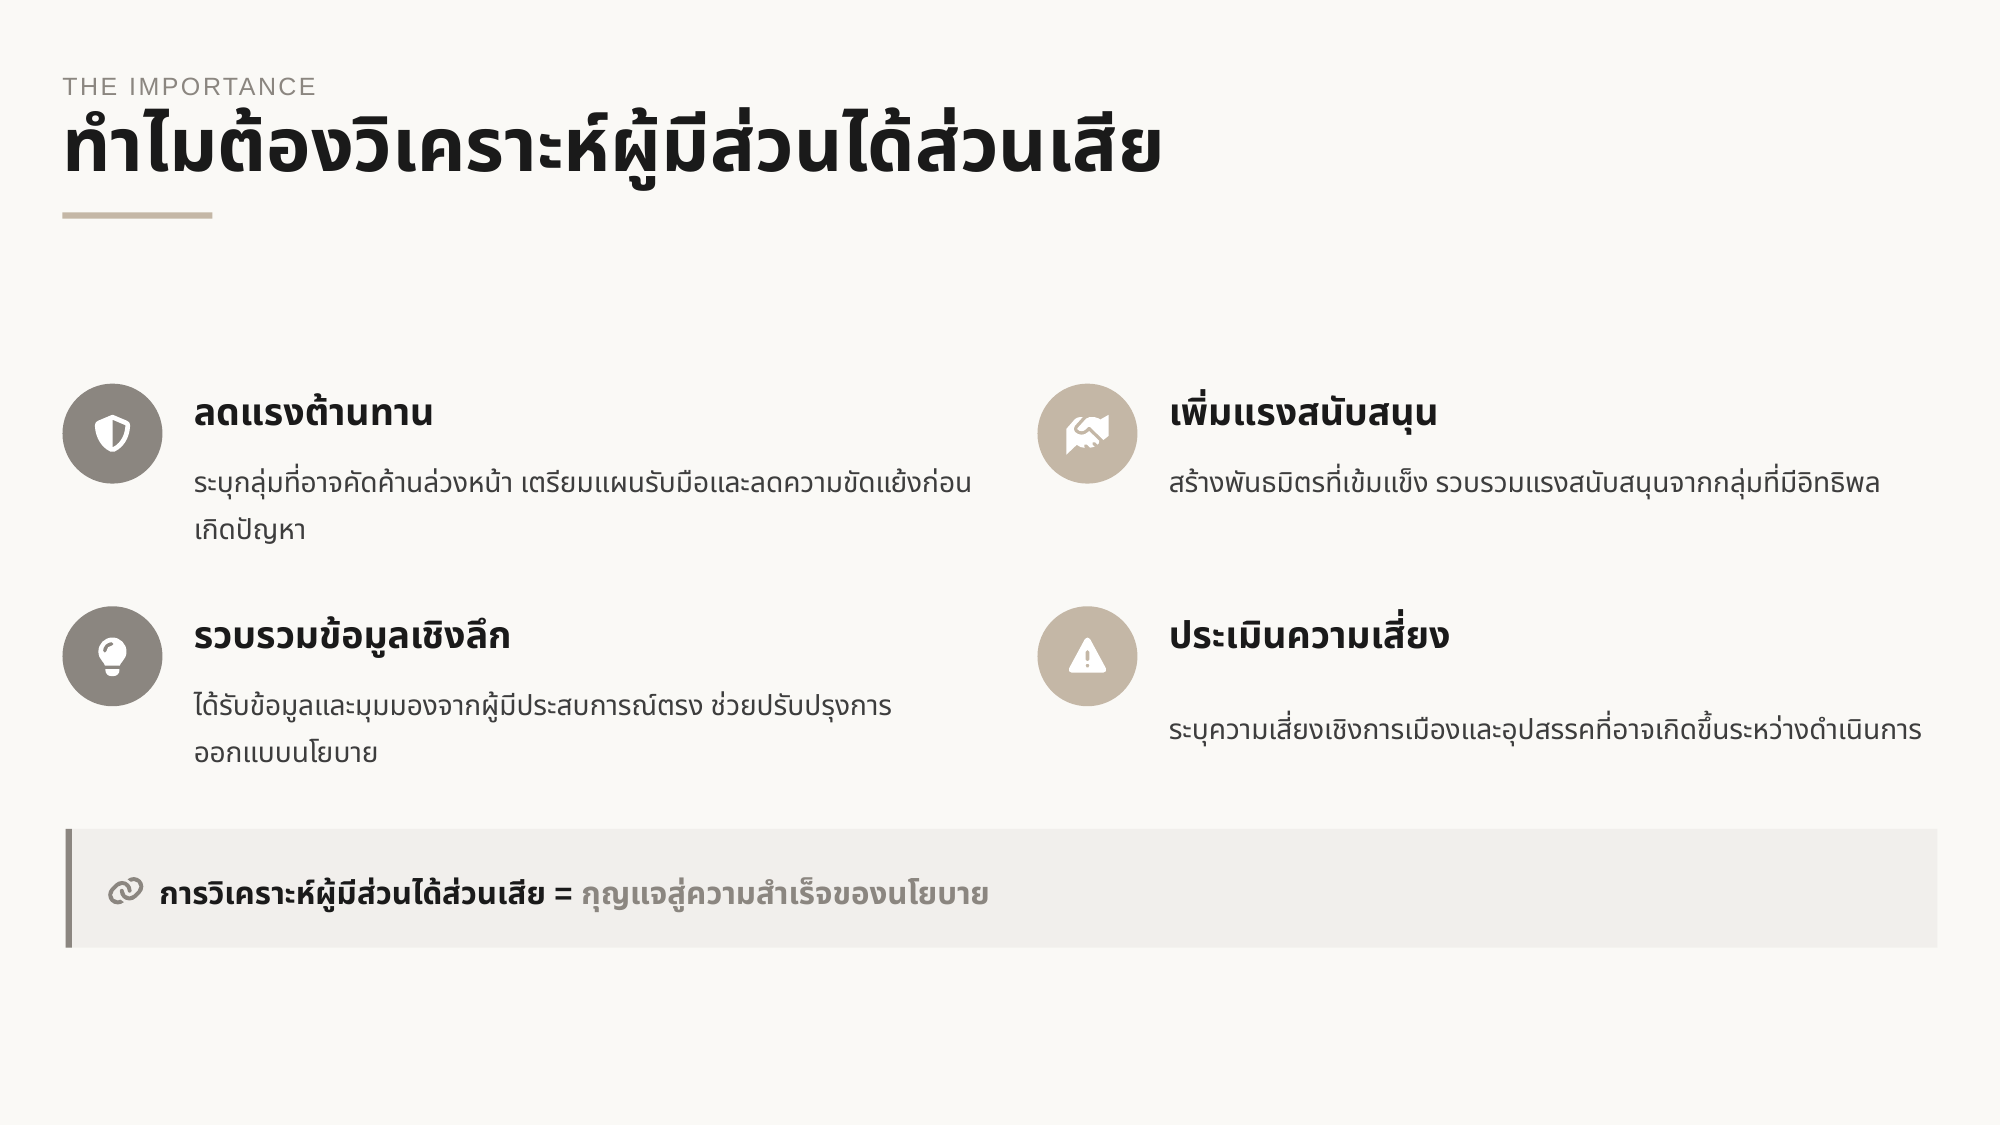

THE IMPORTANCE
ทำไมต้องวิเคราะห์ผู้มีส่วนได้ส่วนเสีย

ลดแรงต้านทาน

เพิ่มแรงสนับสนุน

ระบุกลุ่มที่อาจคัดค้านล่วงหน้า เตรียมแผนรับมือและลดความขัดแย้งก่อนเกิดปัญหา
สร้างพันธมิตรที่เข้มแข็ง รวบรวมแรงสนับสนุนจากกลุ่มที่มีอิทธิพล

รวบรวมข้อมูลเชิงลึก

ประเมินความเสี่ยง

ได้รับข้อมูลและมุมมองจากผู้มีประสบการณ์ตรง ช่วยปรับปรุงการออกแบบนโยบาย
ระบุความเสี่ยงเชิงการเมืองและอุปสรรคที่อาจเกิดขึ้นระหว่างดำเนินการ

การวิเคราะห์ผู้มีส่วนได้ส่วนเสีย = กุญแจสู่ความสำเร็จของนโยบาย